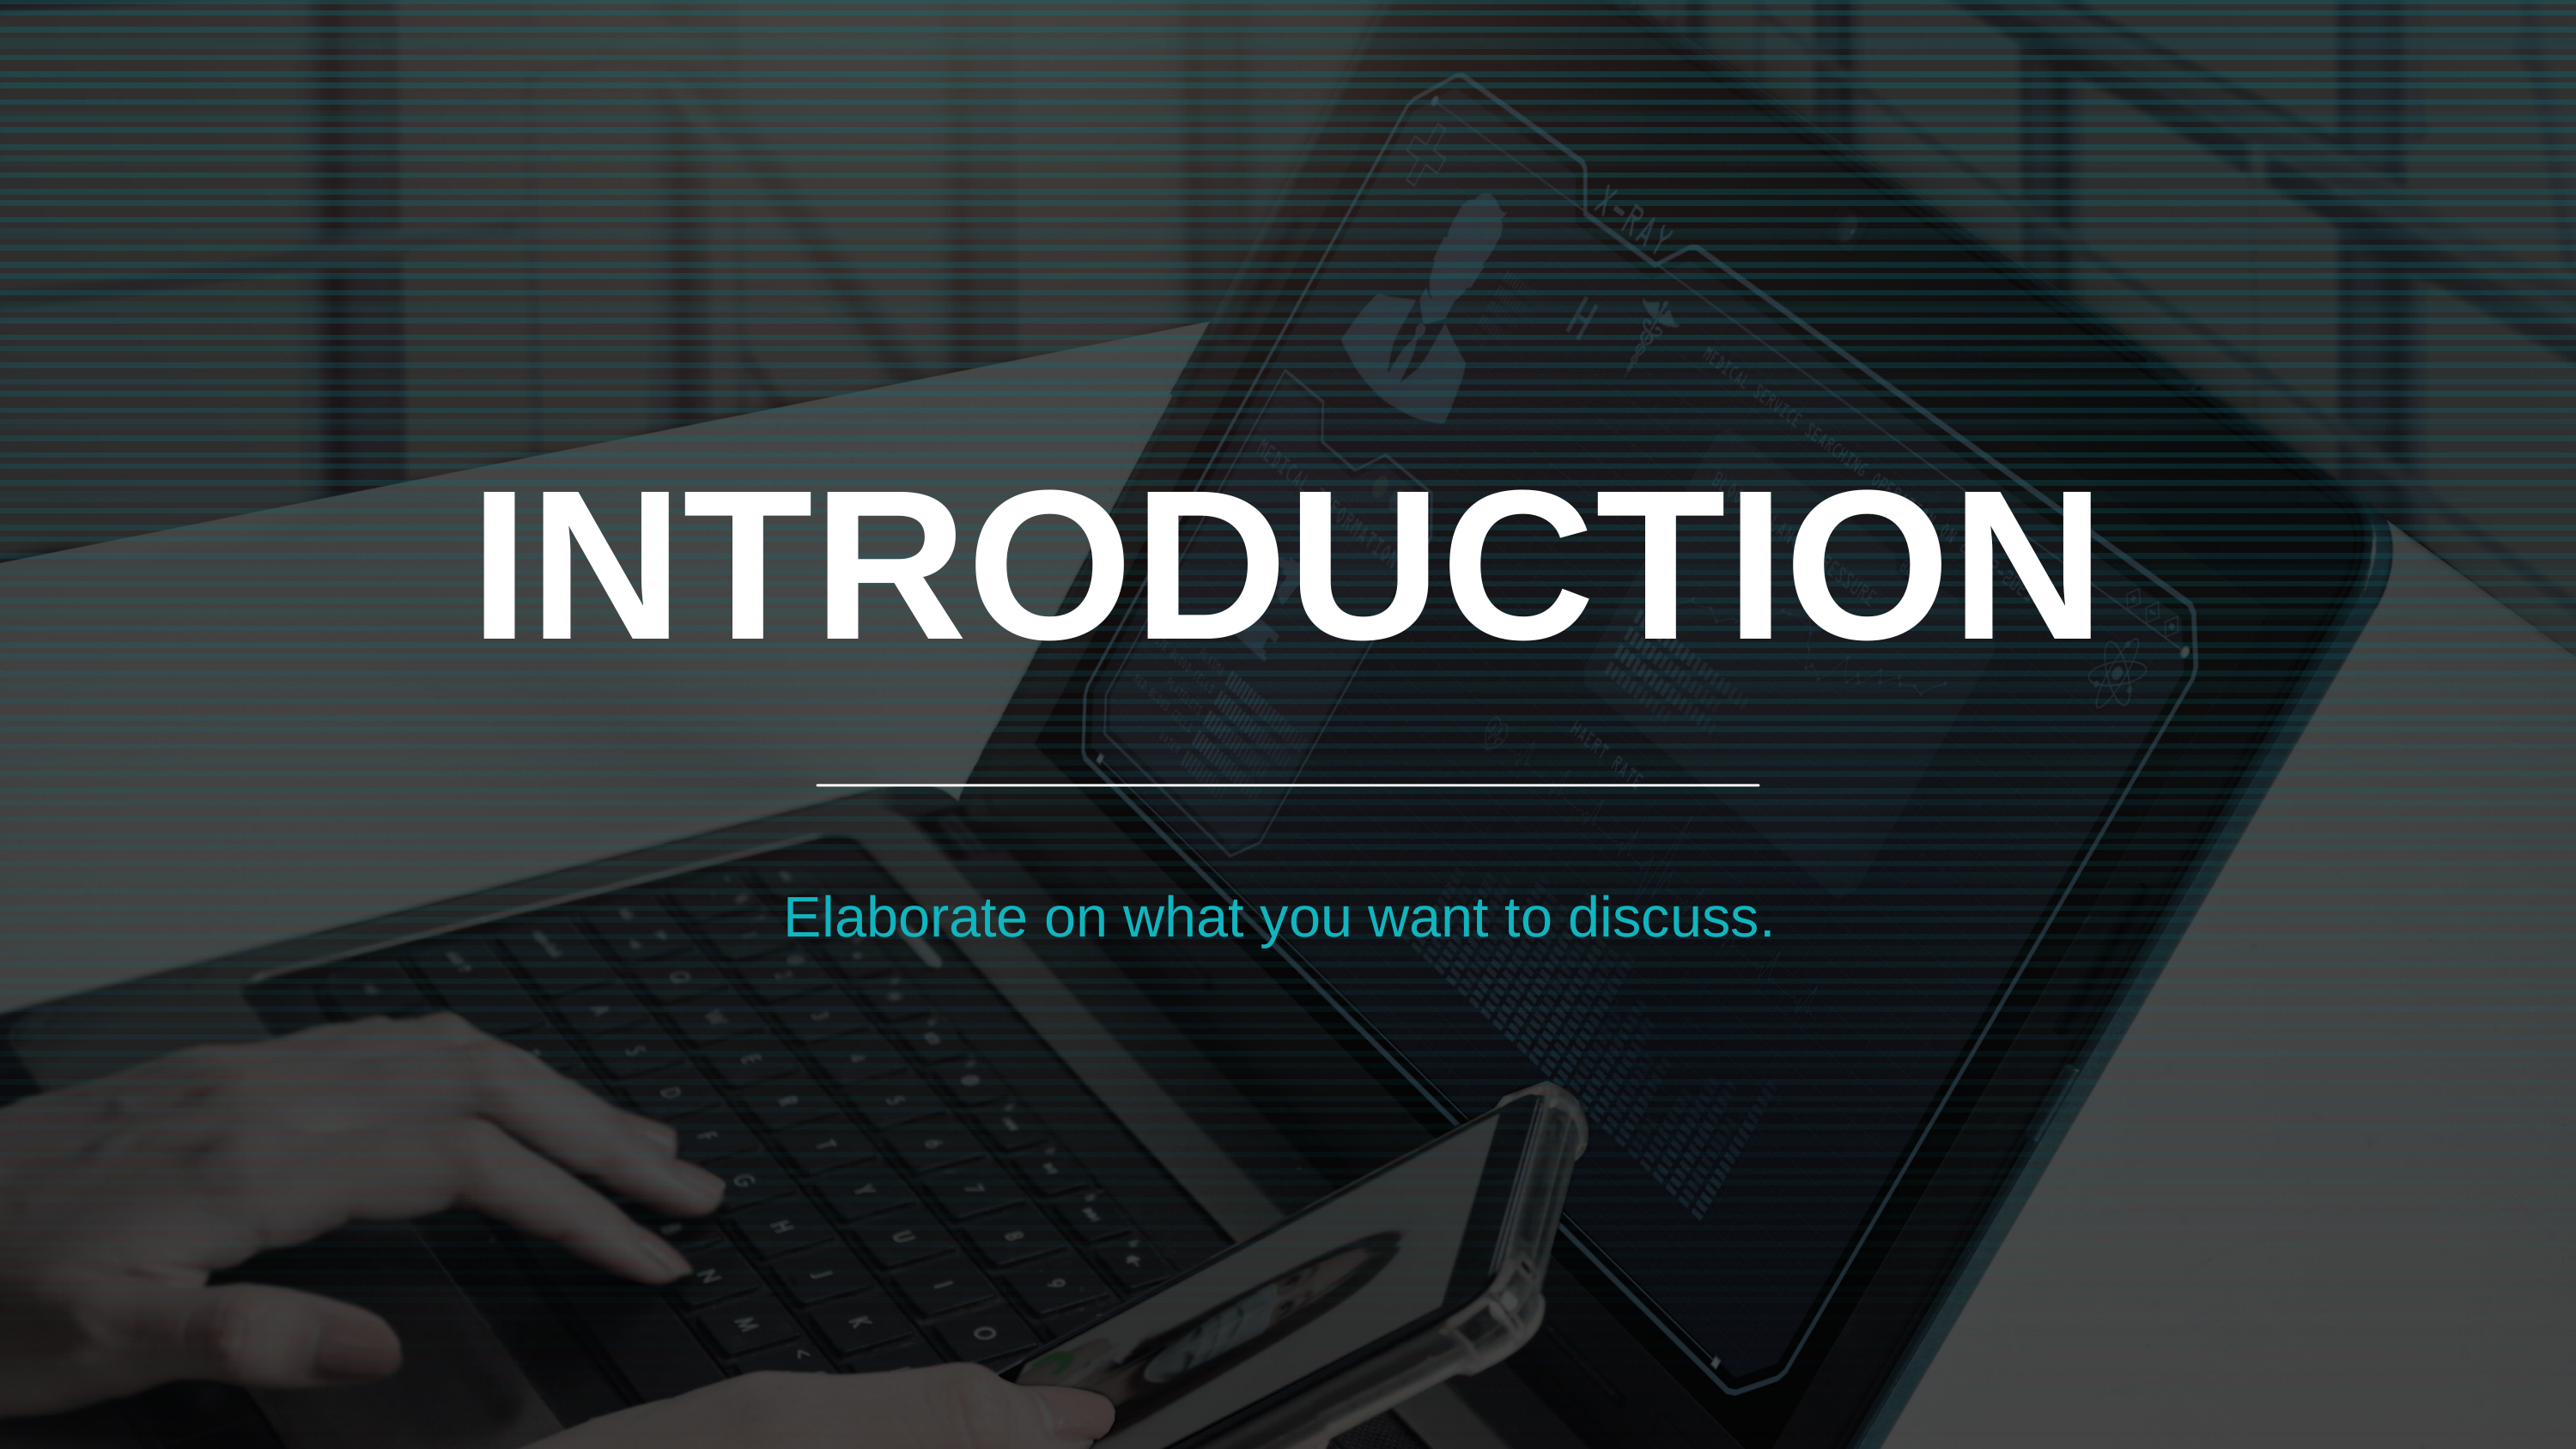

INTRODUCTION

Elaborate on what you want to discuss.